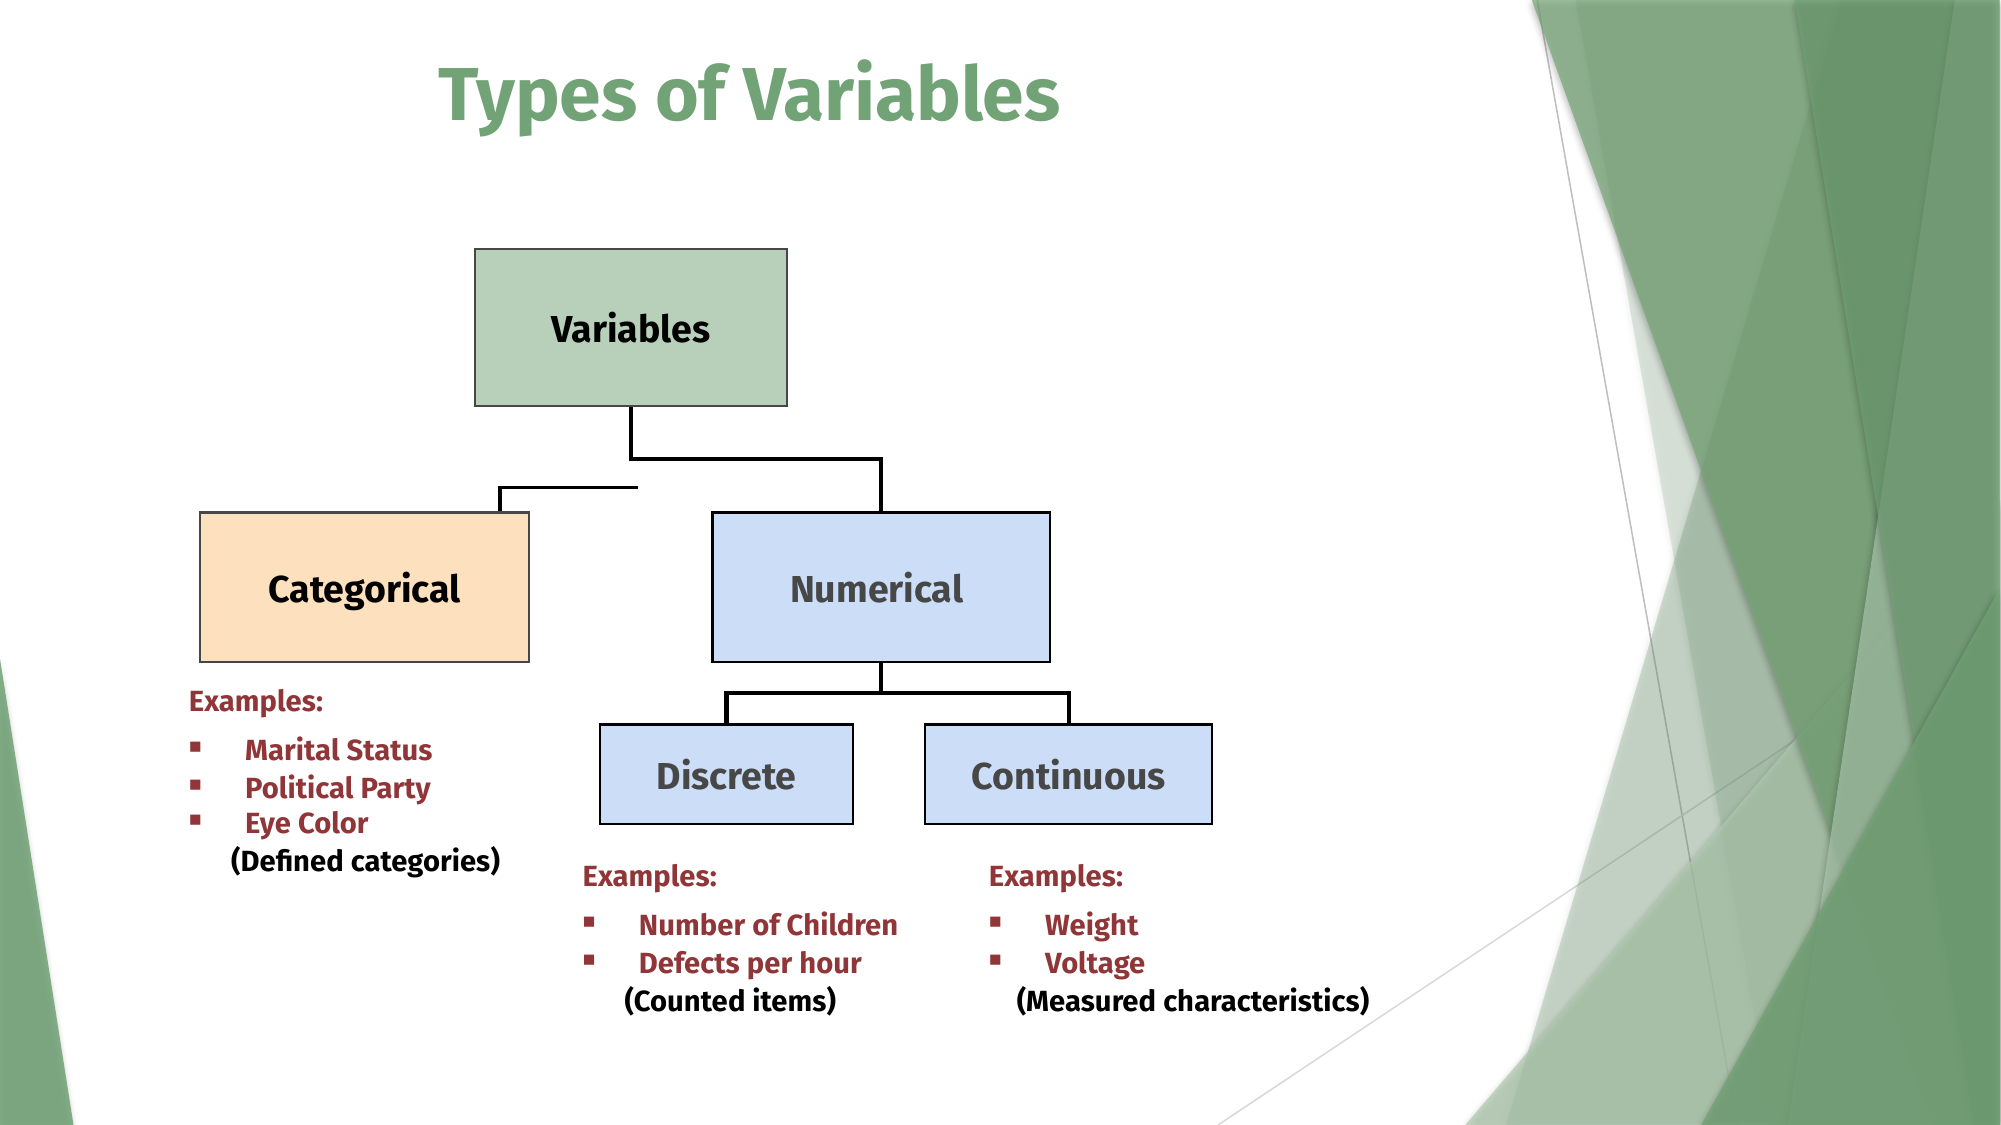

Types of Variables
Variables

Categorical

Numerical

Discrete
Continuous
Examples:
Marital Status
Political Party
Eye Color
      (Defined categories)
Examples:
Number of Children
Defects per hour
      (Counted items)
Examples:
Weight
Voltage
    (Measured characteristics)